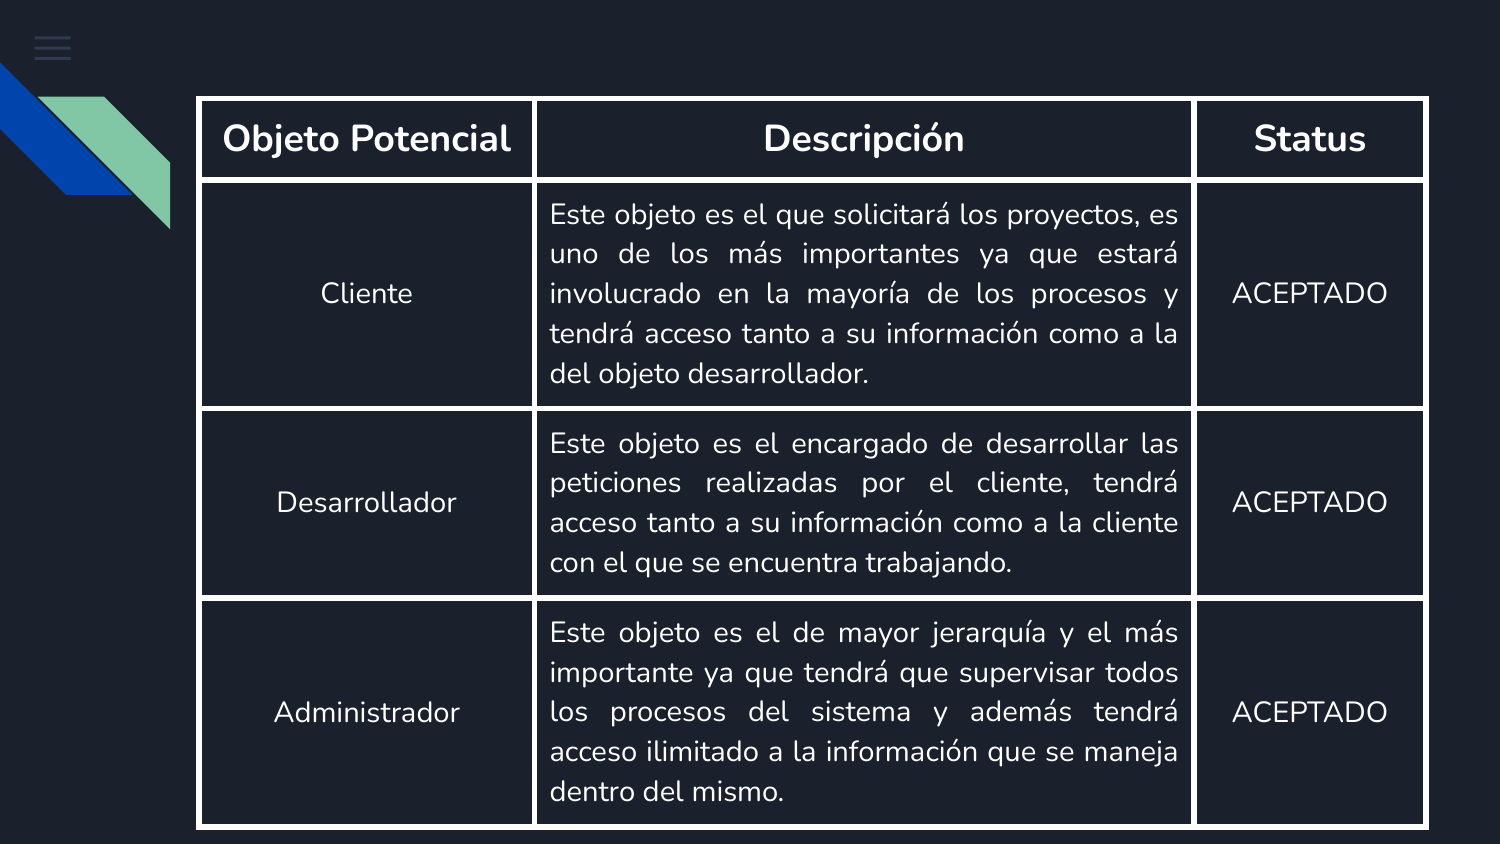

| Objeto Potencial | Descripción | Status |
| --- | --- | --- |
| Cliente | Este objeto es el que solicitará los proyectos, es uno de los más importantes ya que estará involucrado en la mayoría de los procesos y tendrá acceso tanto a su información como a la del objeto desarrollador. | ACEPTADO |
| Desarrollador | Este objeto es el encargado de desarrollar las peticiones realizadas por el cliente, tendrá acceso tanto a su información como a la cliente con el que se encuentra trabajando. | ACEPTADO |
| Administrador | Este objeto es el de mayor jerarquía y el más importante ya que tendrá que supervisar todos los procesos del sistema y además tendrá acceso ilimitado a la información que se maneja dentro del mismo. | ACEPTADO |